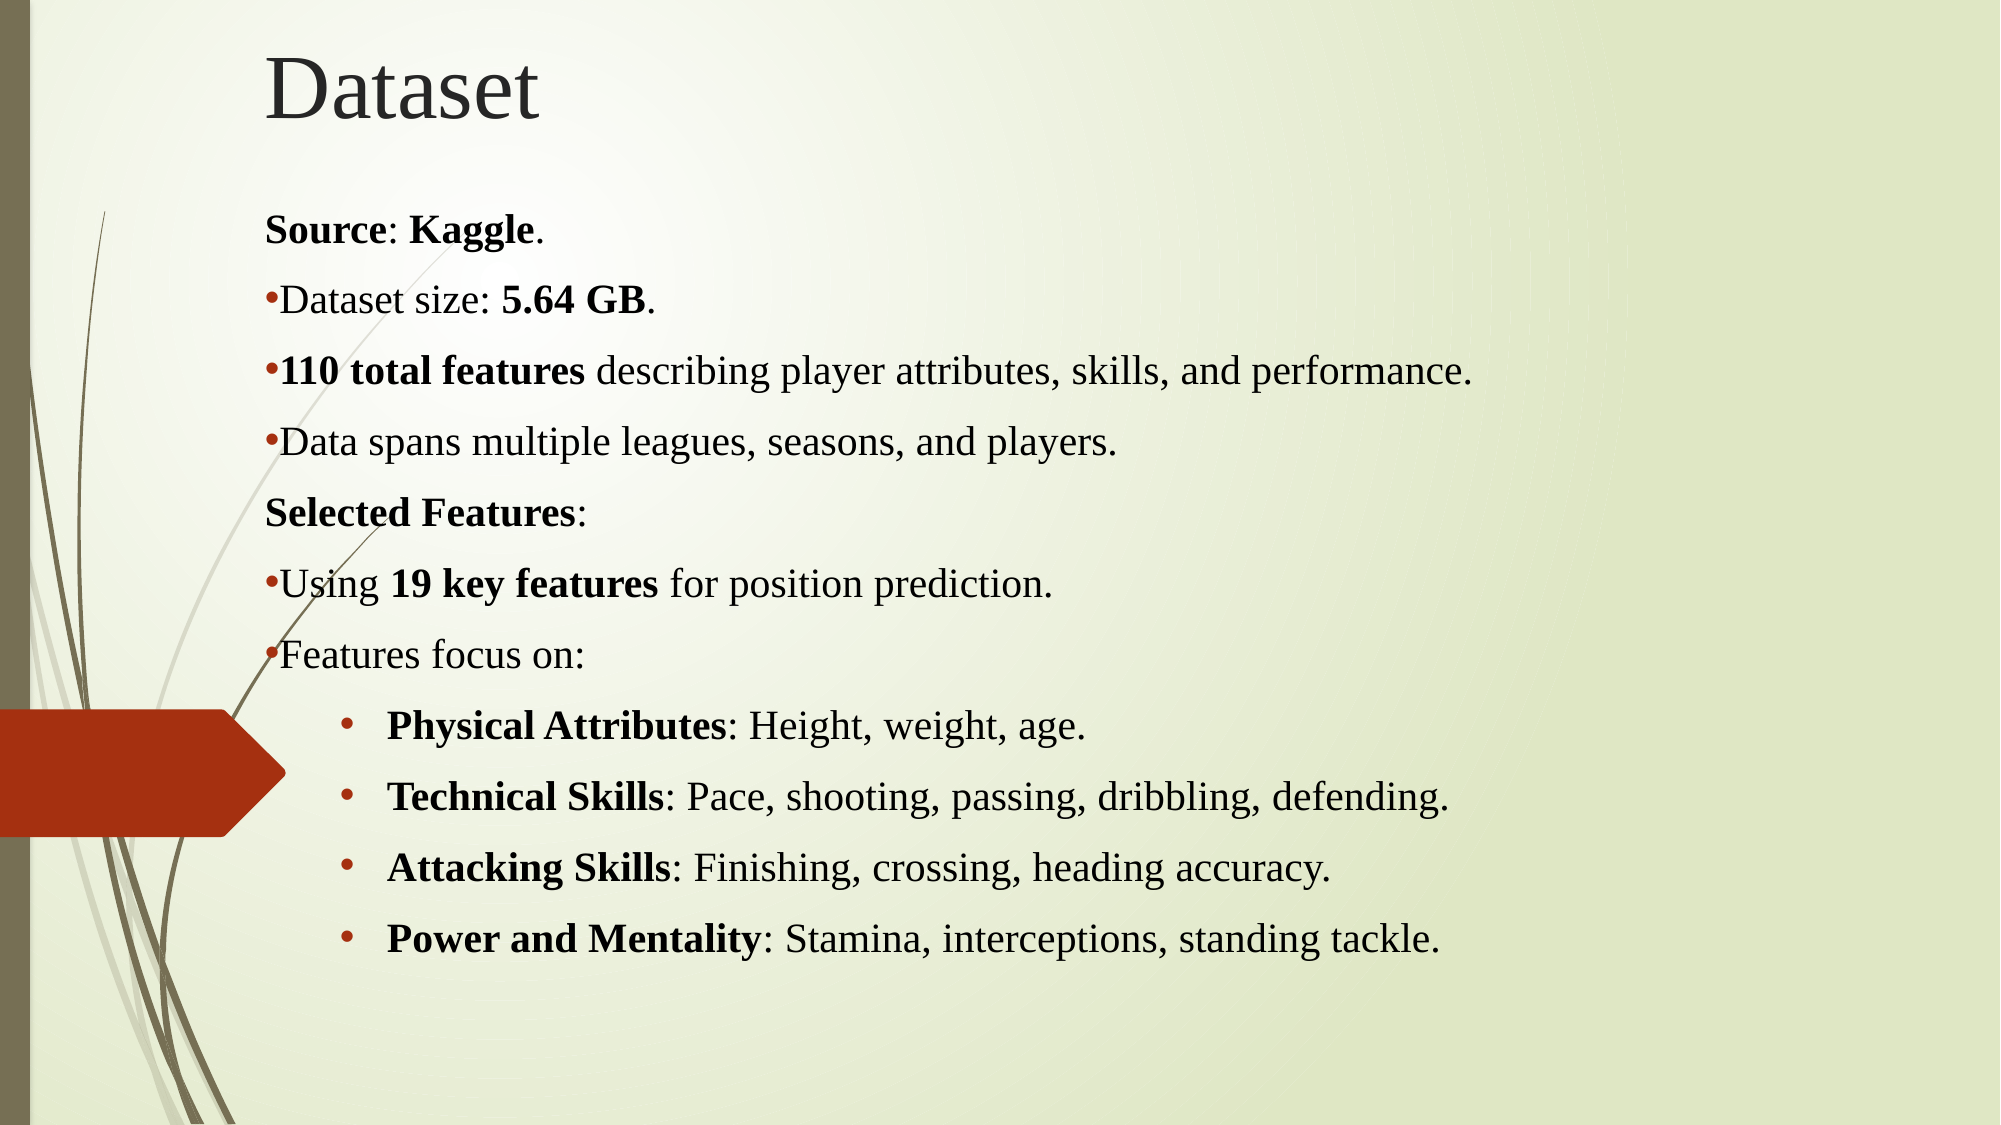

# Dataset
Source: Kaggle.
Dataset size: 5.64 GB.
110 total features describing player attributes, skills, and performance.
Data spans multiple leagues, seasons, and players.
Selected Features:
Using 19 key features for position prediction.
Features focus on:
Physical Attributes: Height, weight, age.
Technical Skills: Pace, shooting, passing, dribbling, defending.
Attacking Skills: Finishing, crossing, heading accuracy.
Power and Mentality: Stamina, interceptions, standing tackle.